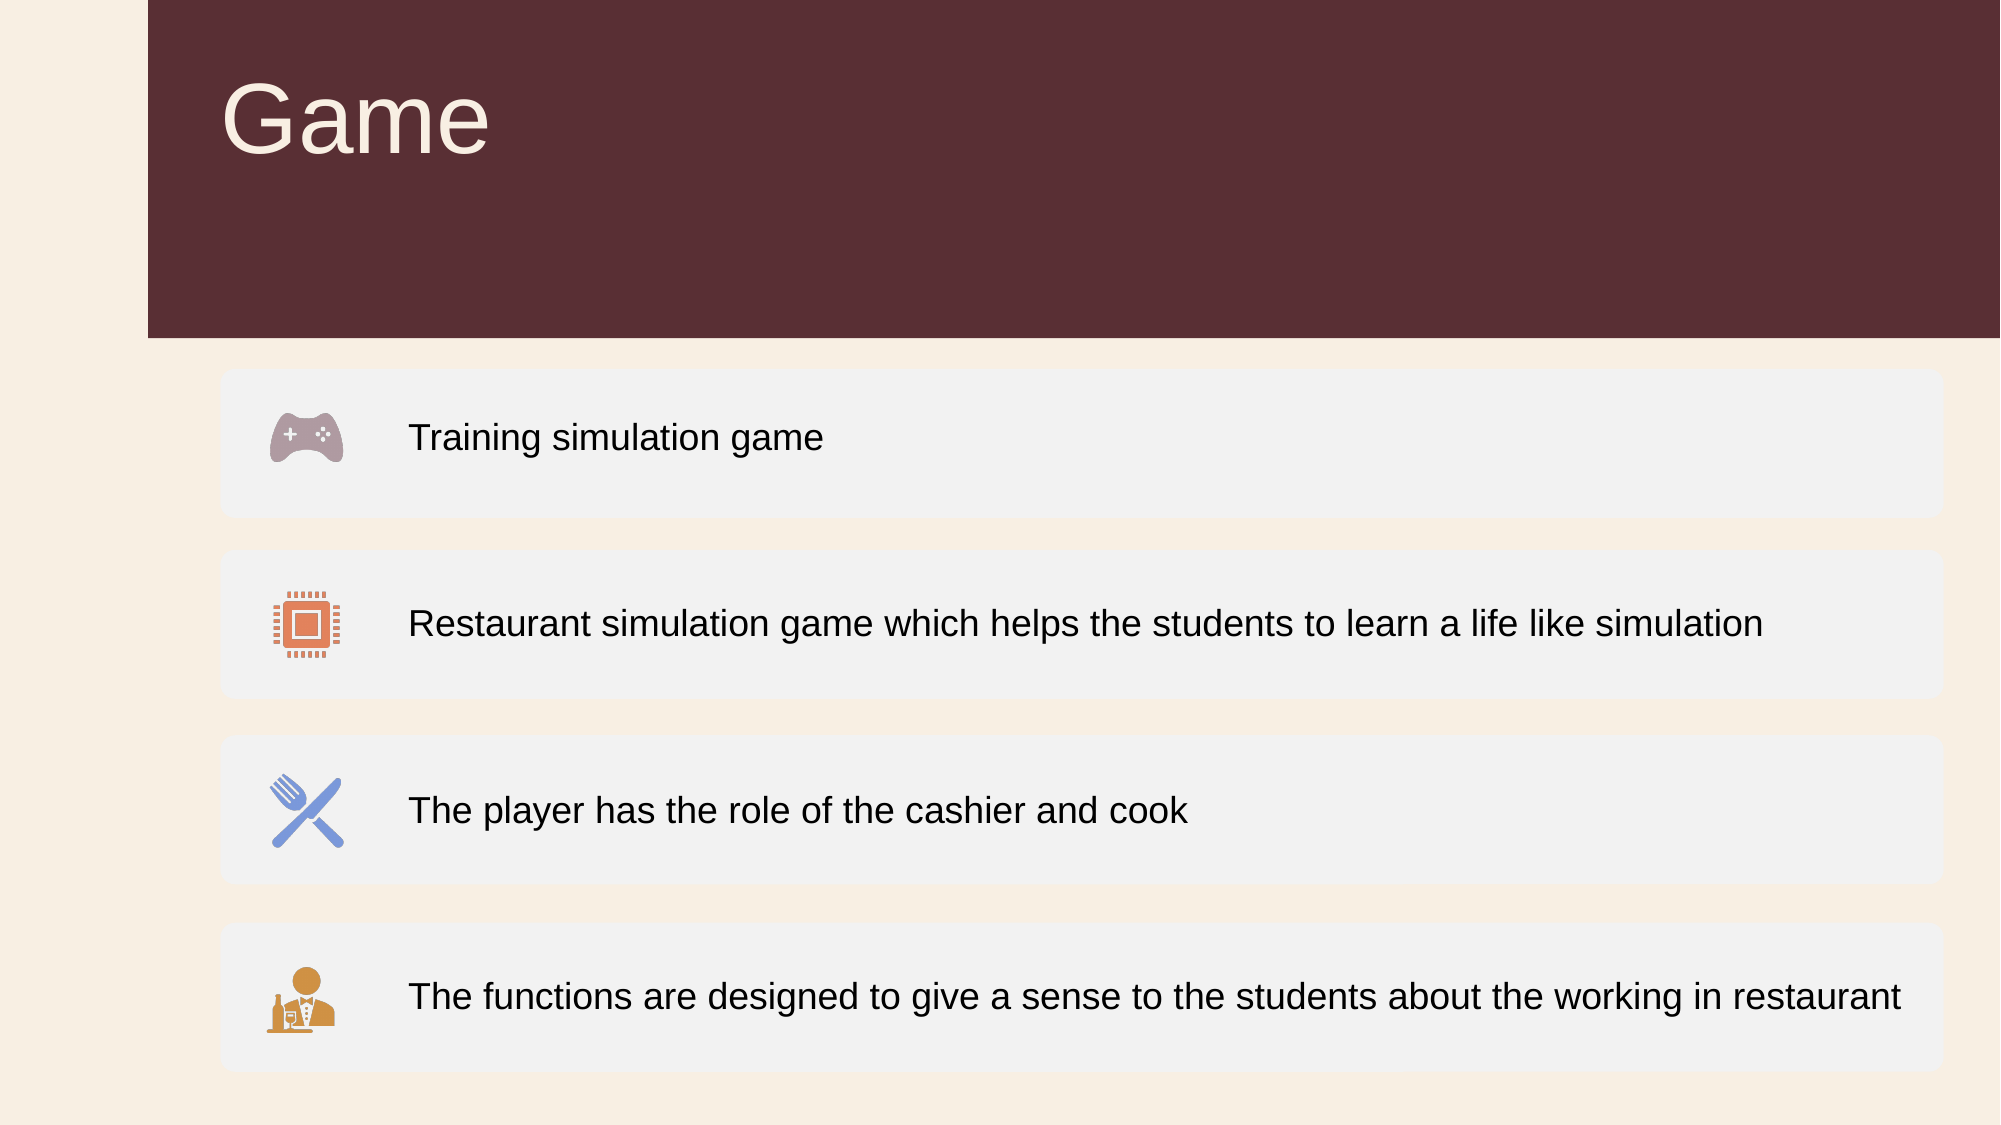

# Game

Training simulation game

Restaurant simulation game which helps the students to learn a life like simulation

The player has the role of the cashier and cook

The functions are designed to give a sense to the students about the working in restaurant